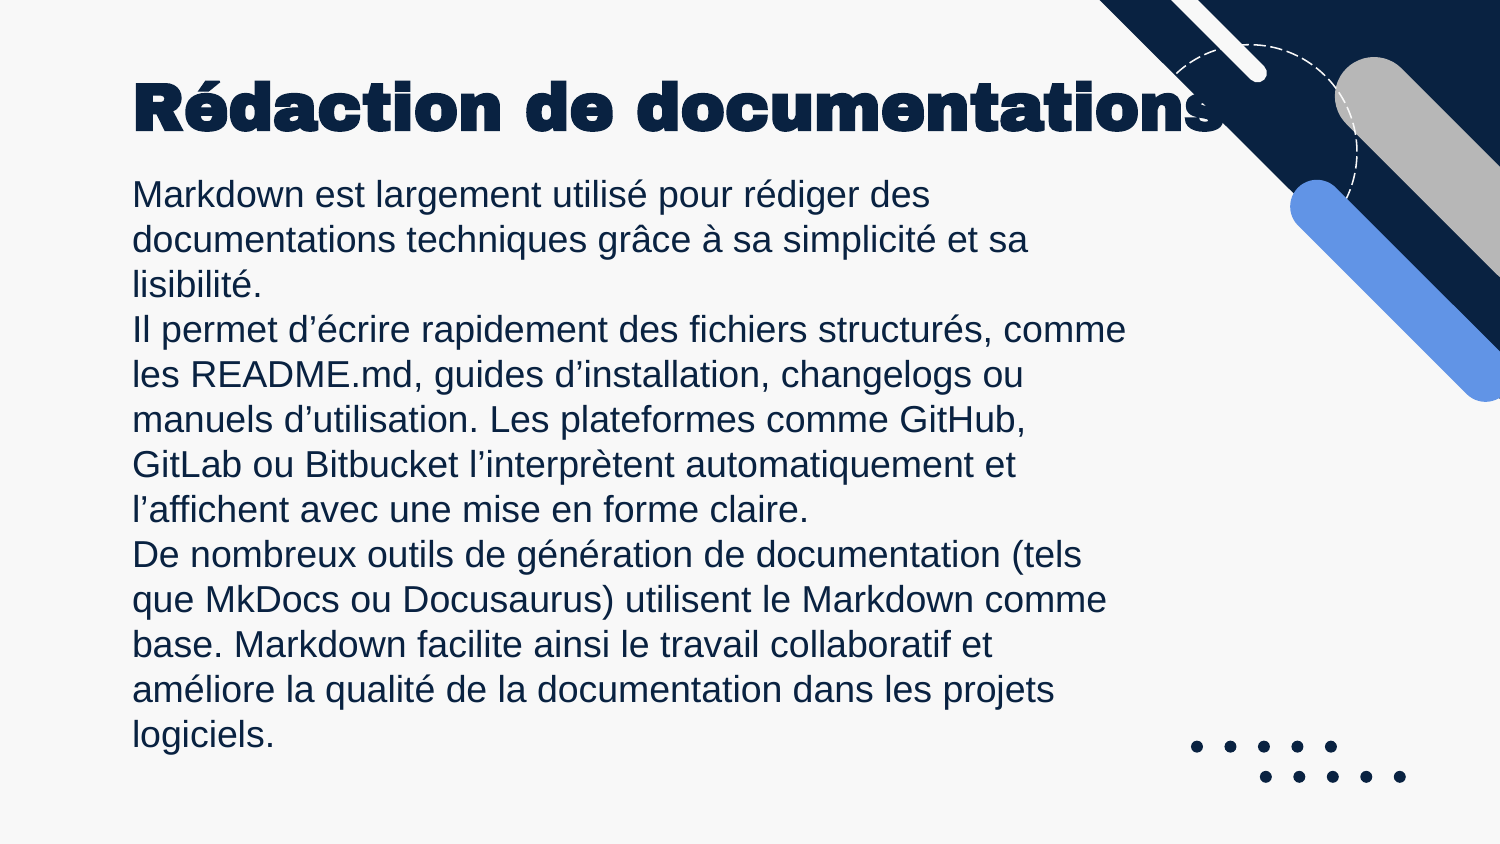

# Rédaction de documentations
Markdown est largement utilisé pour rédiger des documentations techniques grâce à sa simplicité et sa lisibilité.
Il permet d’écrire rapidement des fichiers structurés, comme les README.md, guides d’installation, changelogs ou manuels d’utilisation. Les plateformes comme GitHub, GitLab ou Bitbucket l’interprètent automatiquement et l’affichent avec une mise en forme claire.
De nombreux outils de génération de documentation (tels que MkDocs ou Docusaurus) utilisent le Markdown comme base. Markdown facilite ainsi le travail collaboratif et améliore la qualité de la documentation dans les projets logiciels.